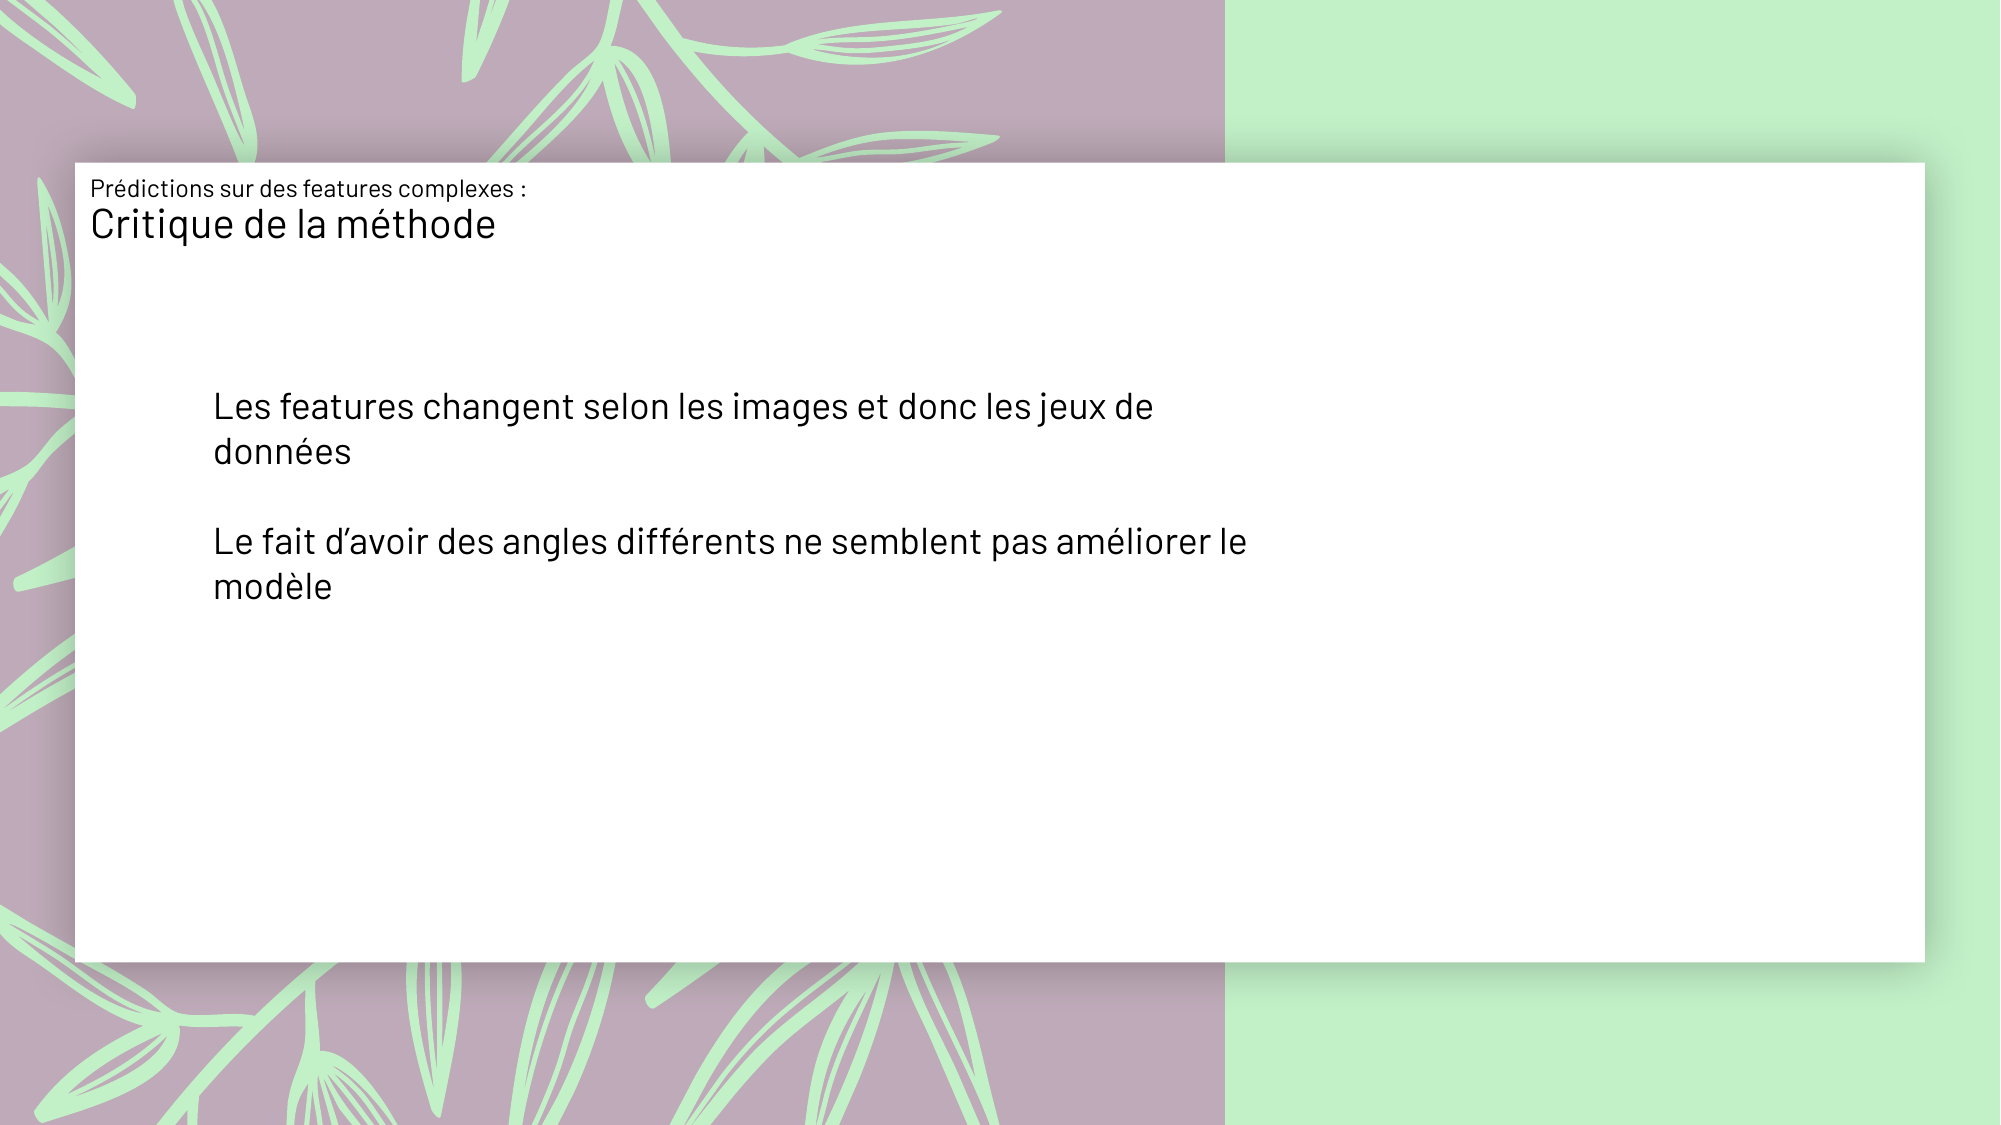

# Prédictions sur des features complexes : Critique de la méthode

Les features changent selon les images et donc les jeux de données

Le fait d’avoir des angles différents ne semblent pas améliorer le modèle